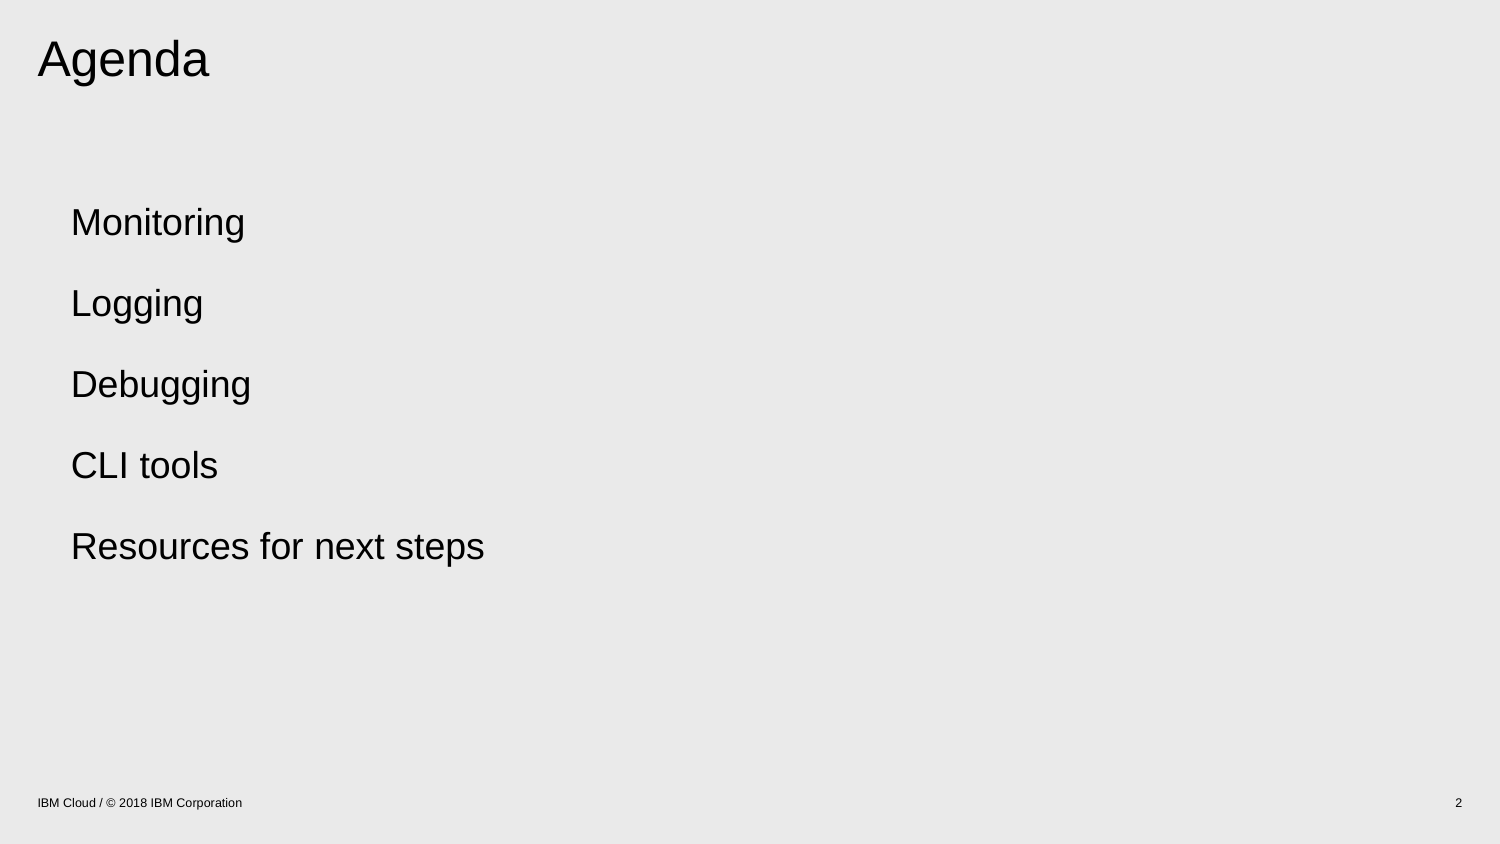

# Agenda

Monitoring

Logging

Debugging

CLI tools

Resources for next steps

IBM Cloud / © 2018 IBM Corporation
2